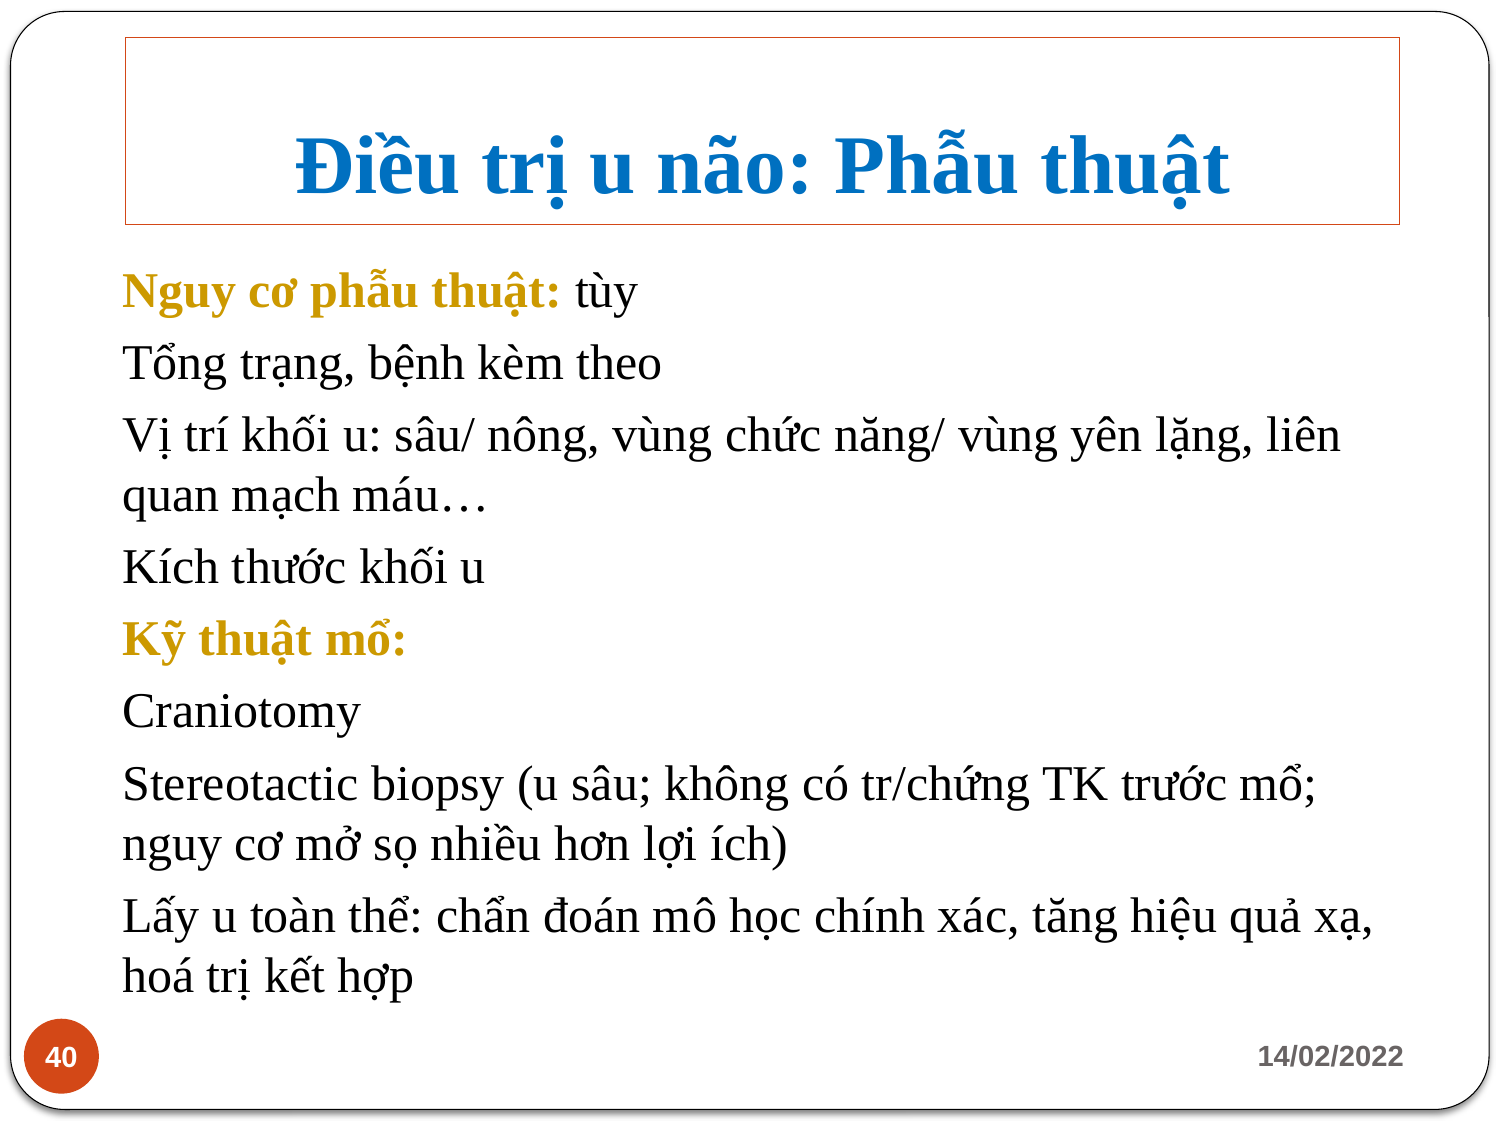

# Điều trị u não: Phẫu thuật
Nguy cơ phẫu thuật: tùy
Tổng trạng, bệnh kèm theo
Vị trí khối u: sâu/ nông, vùng chức năng/ vùng yên lặng, liên quan mạch máu…
Kích thước khối u
Kỹ thuật mổ:
Craniotomy
Stereotactic biopsy (u sâu; không có tr/chứng TK trước mổ; nguy cơ mở sọ nhiều hơn lợi ích)
Lấy u toàn thể: chẩn đoán mô học chính xác, tăng hiệu quả xạ, hoá trị kết hợp
14/02/2022
40